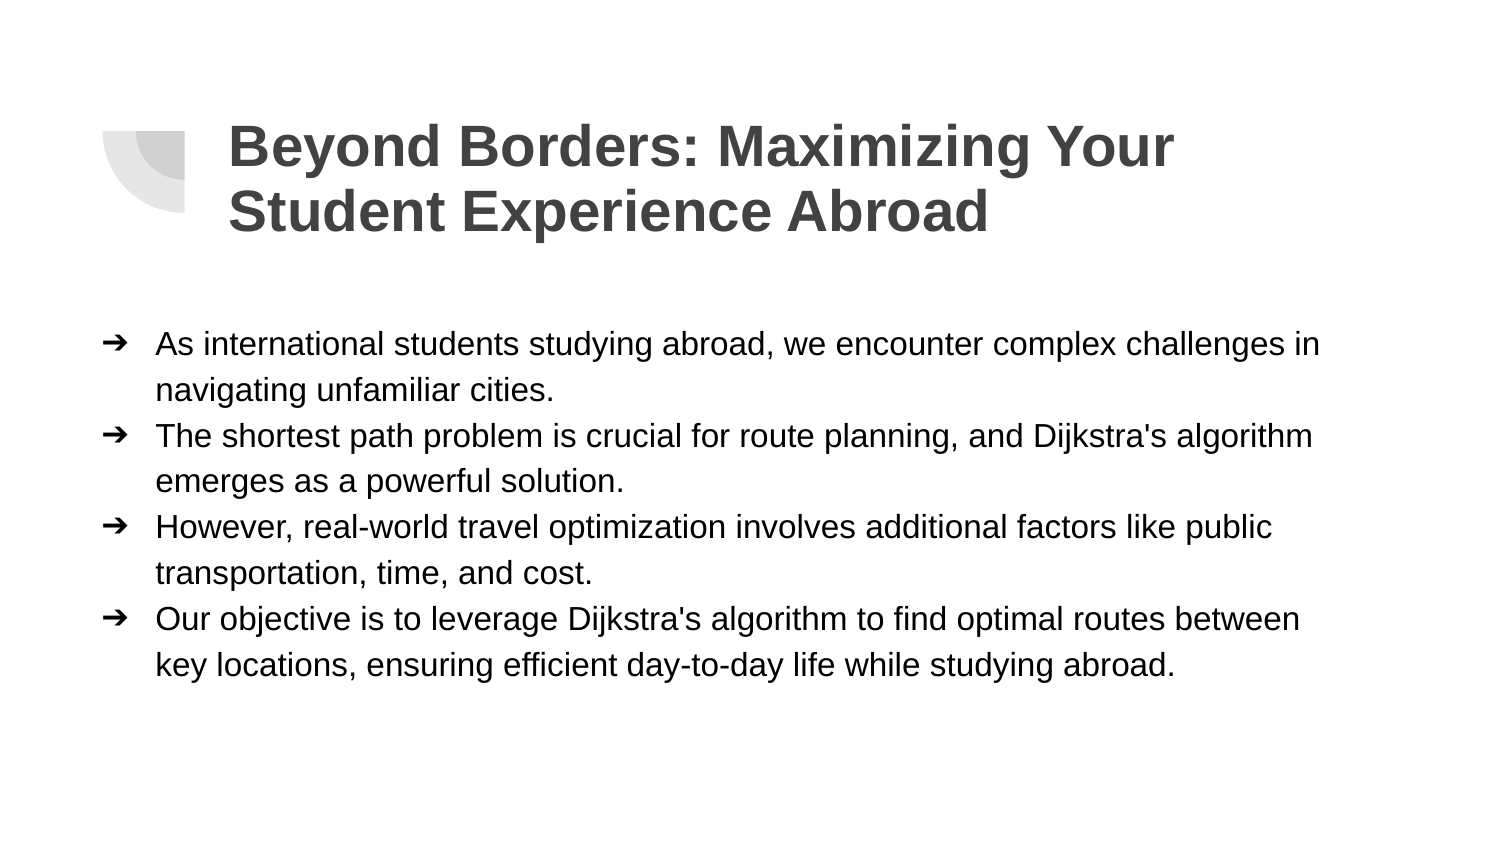

# Beyond Borders: Maximizing Your Student Experience Abroad
As international students studying abroad, we encounter complex challenges in navigating unfamiliar cities.
The shortest path problem is crucial for route planning, and Dijkstra's algorithm emerges as a powerful solution.
However, real-world travel optimization involves additional factors like public transportation, time, and cost.
Our objective is to leverage Dijkstra's algorithm to find optimal routes between key locations, ensuring efficient day-to-day life while studying abroad.